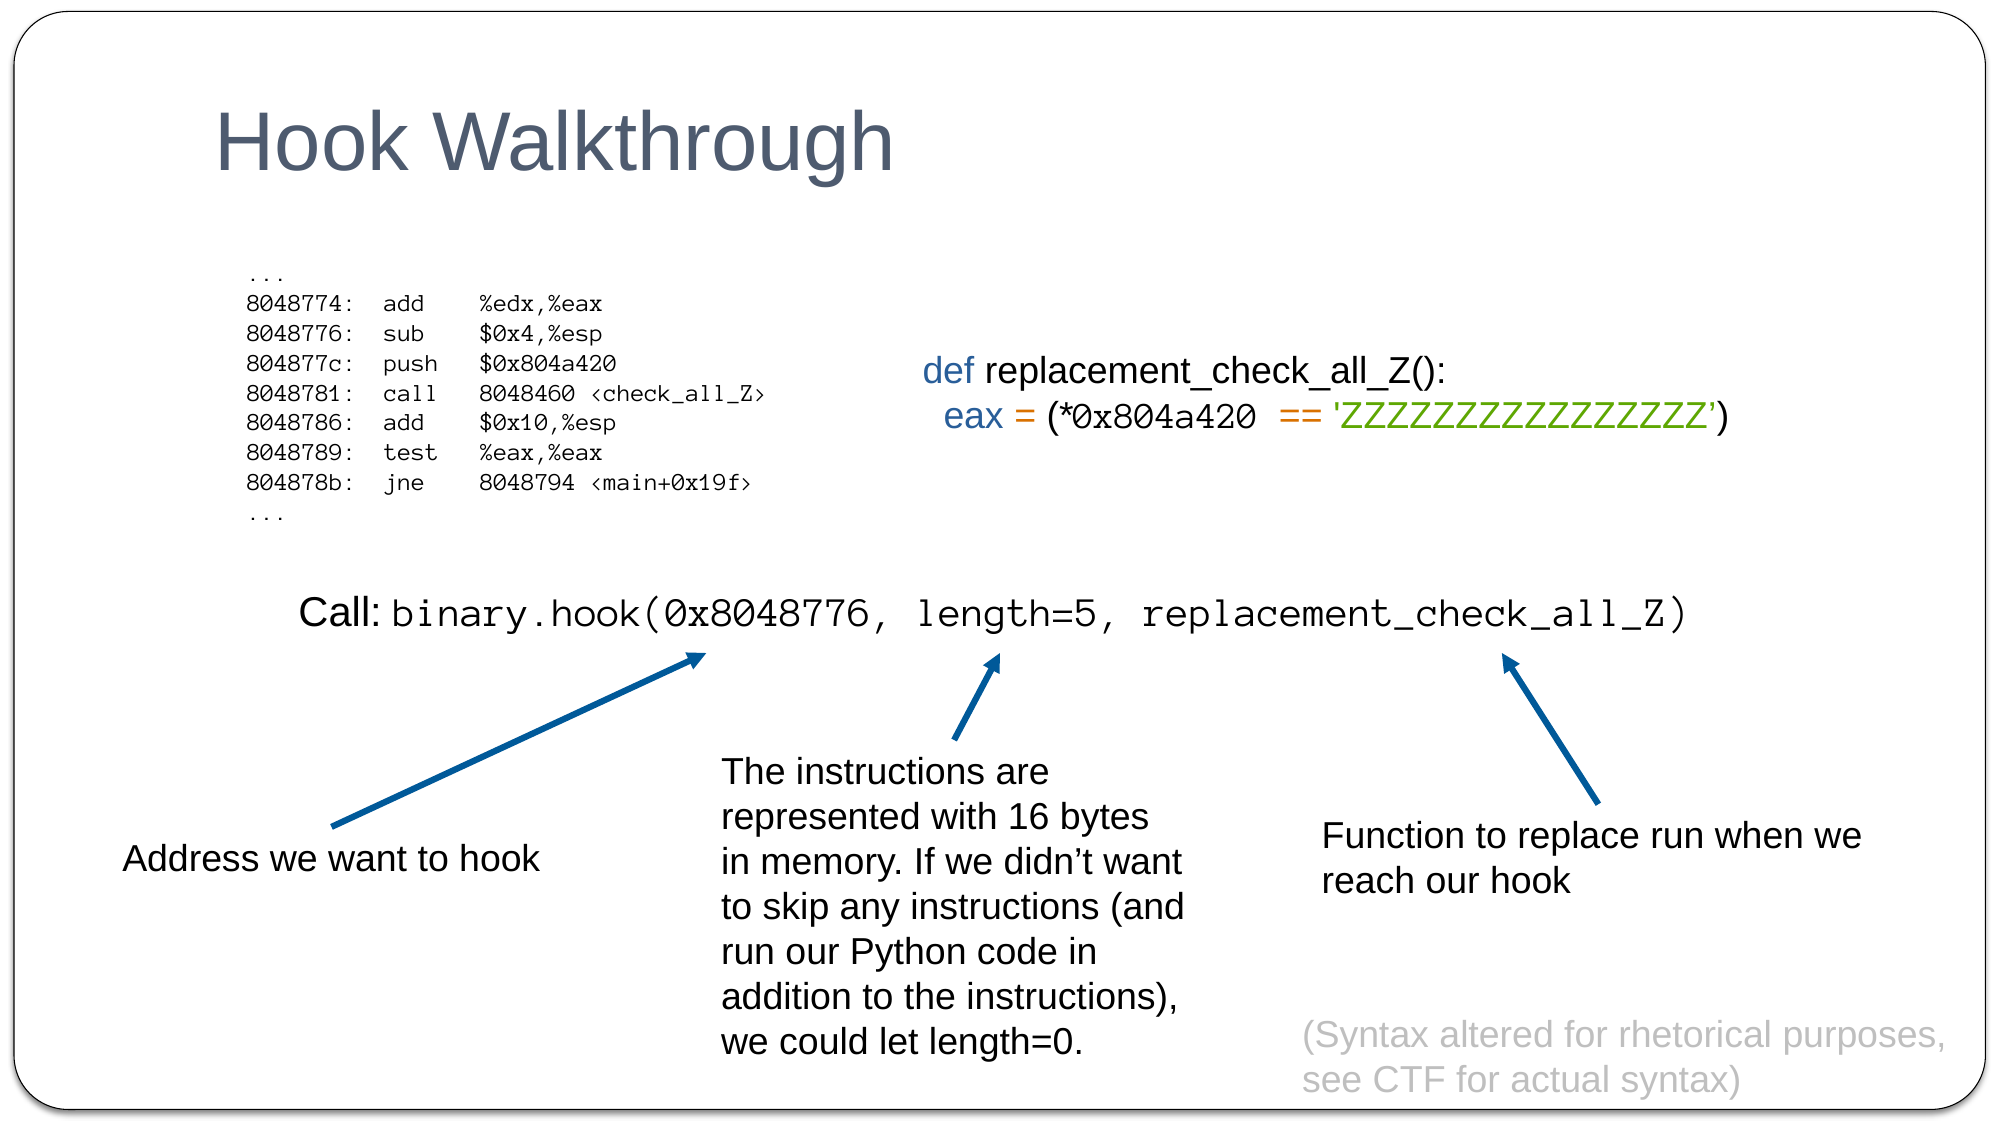

# Hook Walkthrough
...
8048774:  add    %edx,%eax
8048776:  sub    $0x4,%esp
804877c:  push   $0x804a420
8048781:  call   8048460 <check_all_Z>
8048786:  add    $0x10,%esp
8048789:  test   %eax,%eax
804878b:  jne    8048794 <main+0x19f>
...
def replacement_check_all_Z():
  eax = (*0x804a420 == 'ZZZZZZZZZZZZZZZZ’)
Call: binary.hook(0x8048776, length=5, replacement_check_all_Z)
The instructions are represented with 16 bytes in memory. If we didn’t want to skip any instructions (and run our Python code in addition to the instructions), we could let length=0.
Function to replace run when we reach our hook
Address we want to hook
(Syntax altered for rhetorical purposes, see CTF for actual syntax)